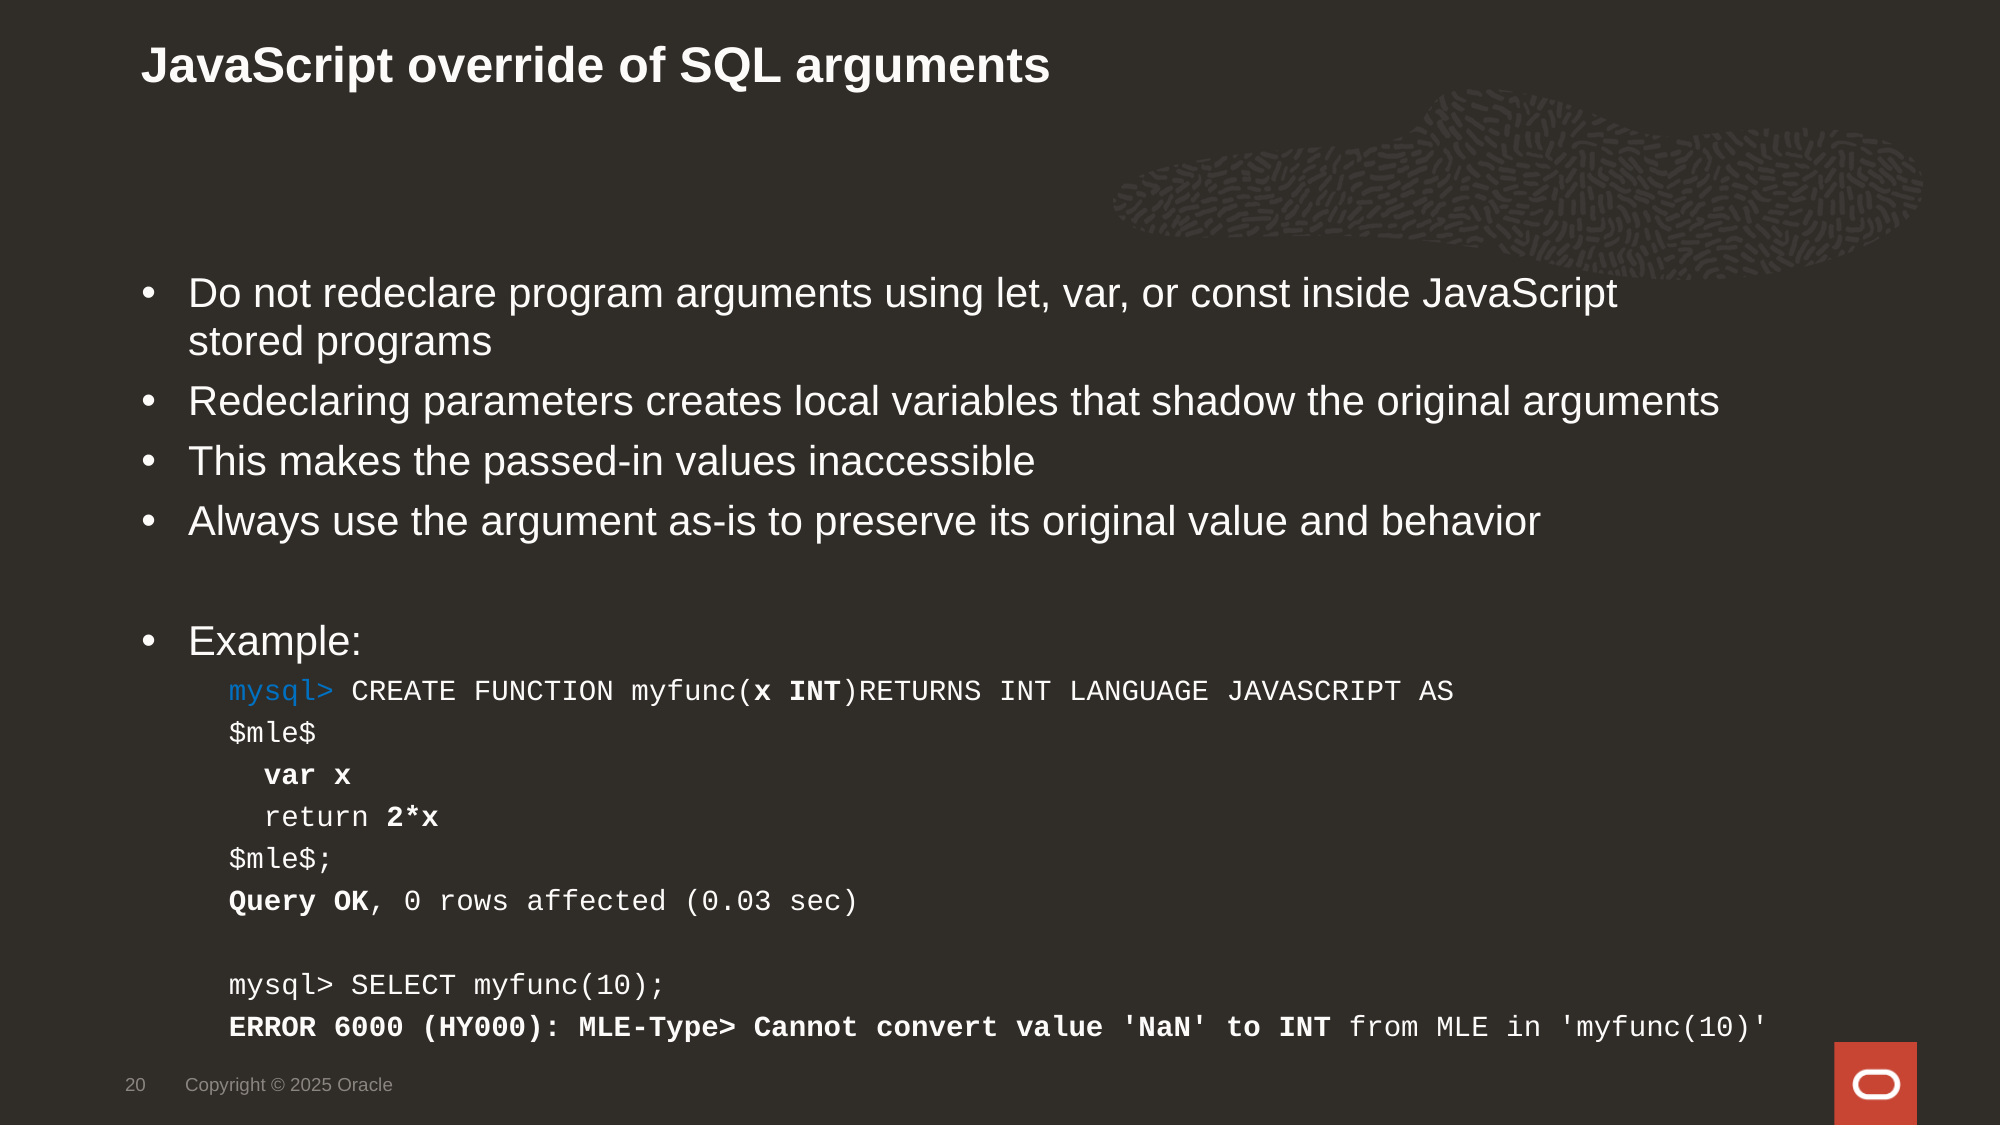

JavaScript override of SQL arguments

Do not redeclare program arguments using let, var, or const inside JavaScript
stored programs
Redeclaring parameters creates local variables that shadow the original arguments
This makes the passed-in values inaccessible
Always use the argument as-is to preserve its original value and behavior

Example:
mysql> CREATE FUNCTION myfunc(x INT)RETURNS INT LANGUAGE JAVASCRIPT AS
$mle$
  var x
  return 2*x
$mle$;
Query OK, 0 rows affected (0.03 sec)

mysql> SELECT myfunc(10);
ERROR 6000 (HY000): MLE-Type> Cannot convert value 'NaN' to INT from MLE in 'myfunc(10)'
20
Copyright © 2025 Oracle